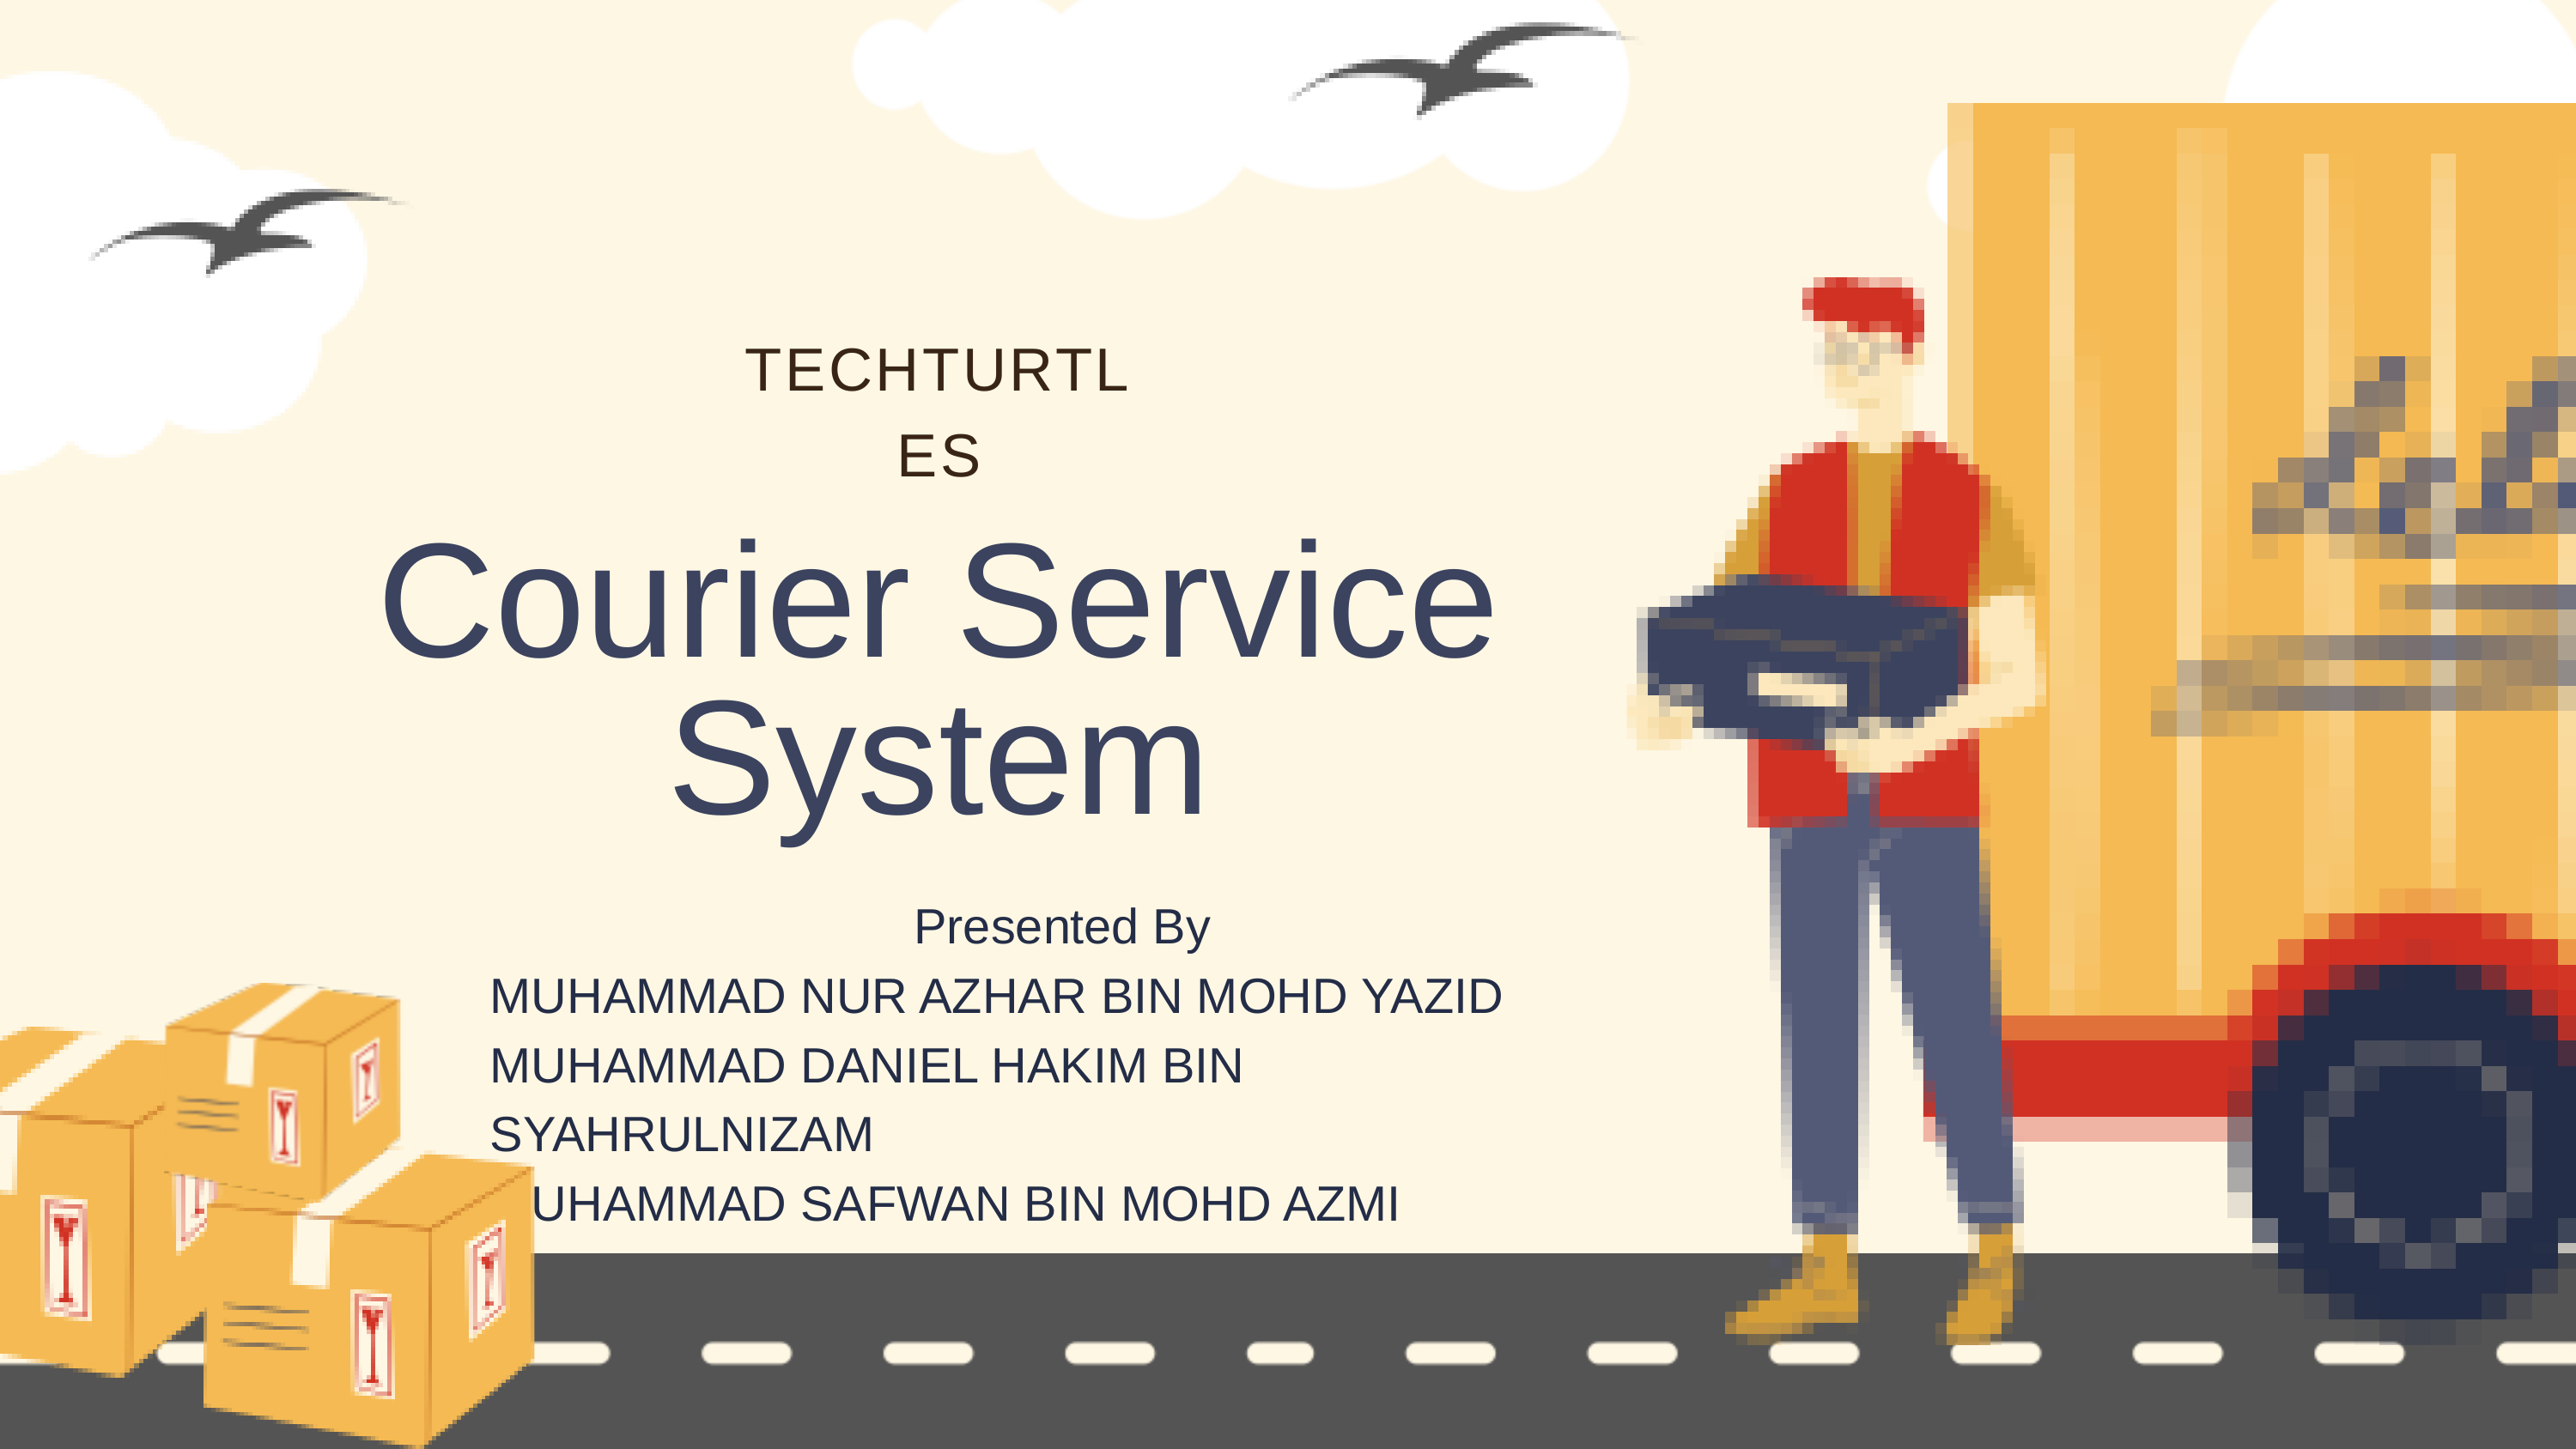

TECHTURTLES
Courier Service System
Presented By
MUHAMMAD NUR AZHAR BIN MOHD YAZID
MUHAMMAD DANIEL HAKIM BIN SYAHRULNIZAM
MUHAMMAD SAFWAN BIN MOHD AZMI